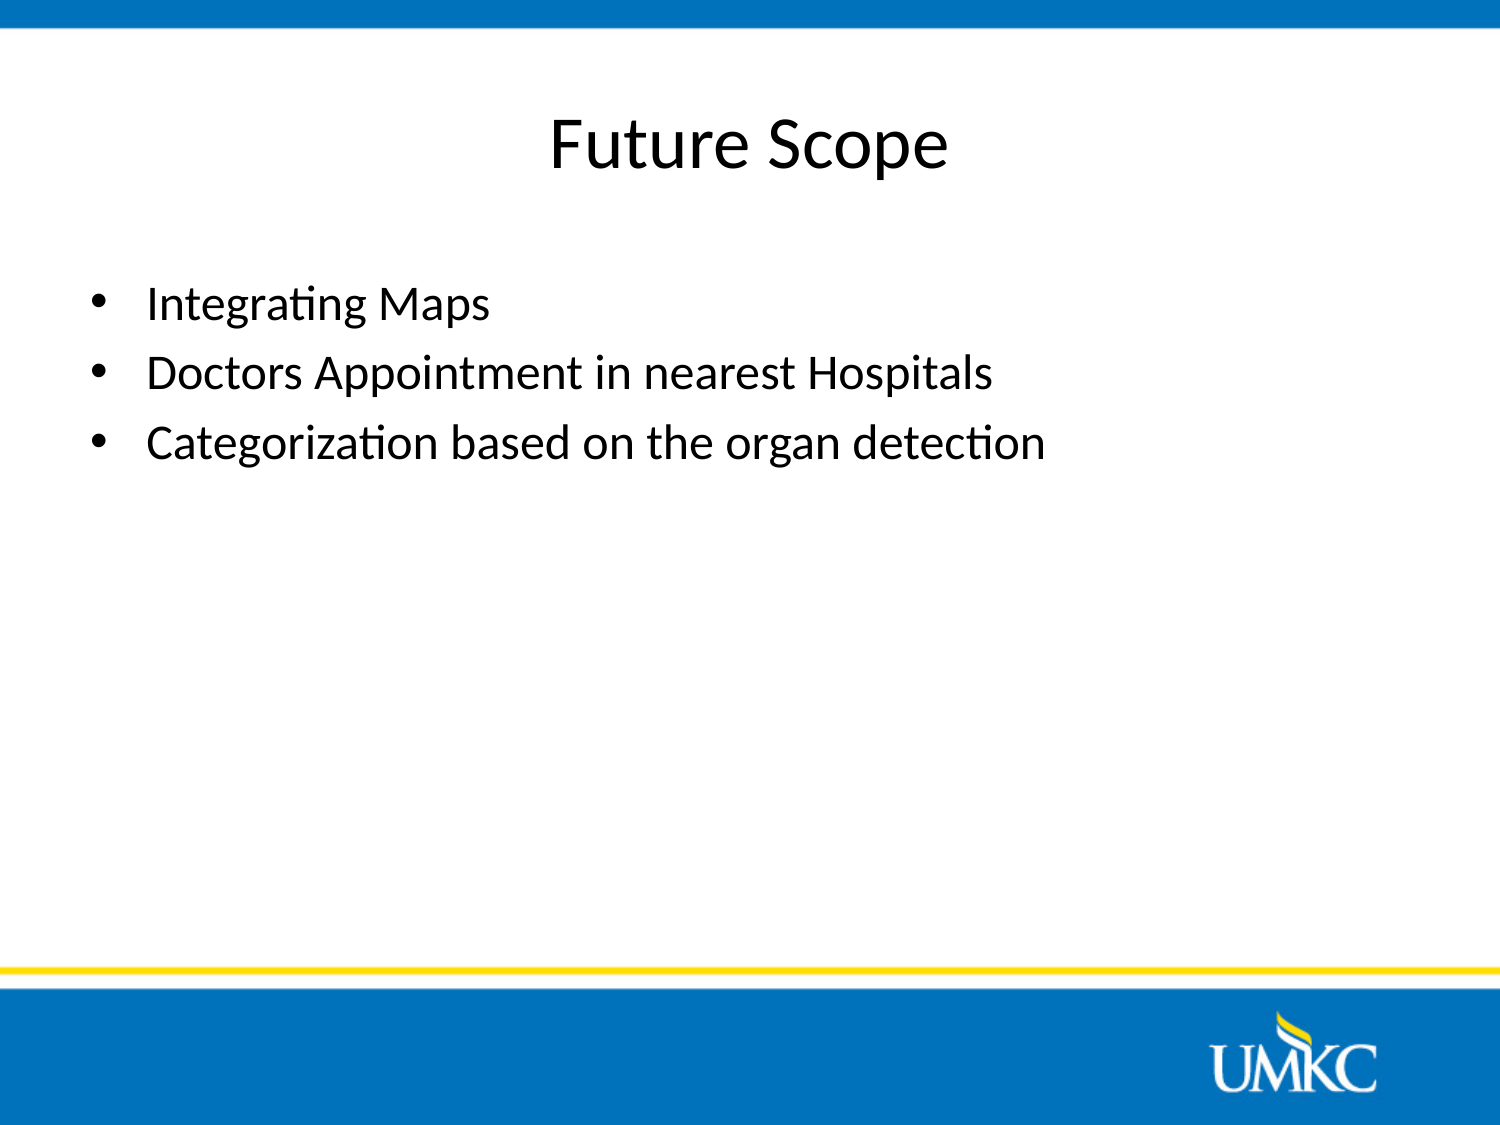

# Future Scope
Integrating Maps
Doctors Appointment in nearest Hospitals
Categorization based on the organ detection